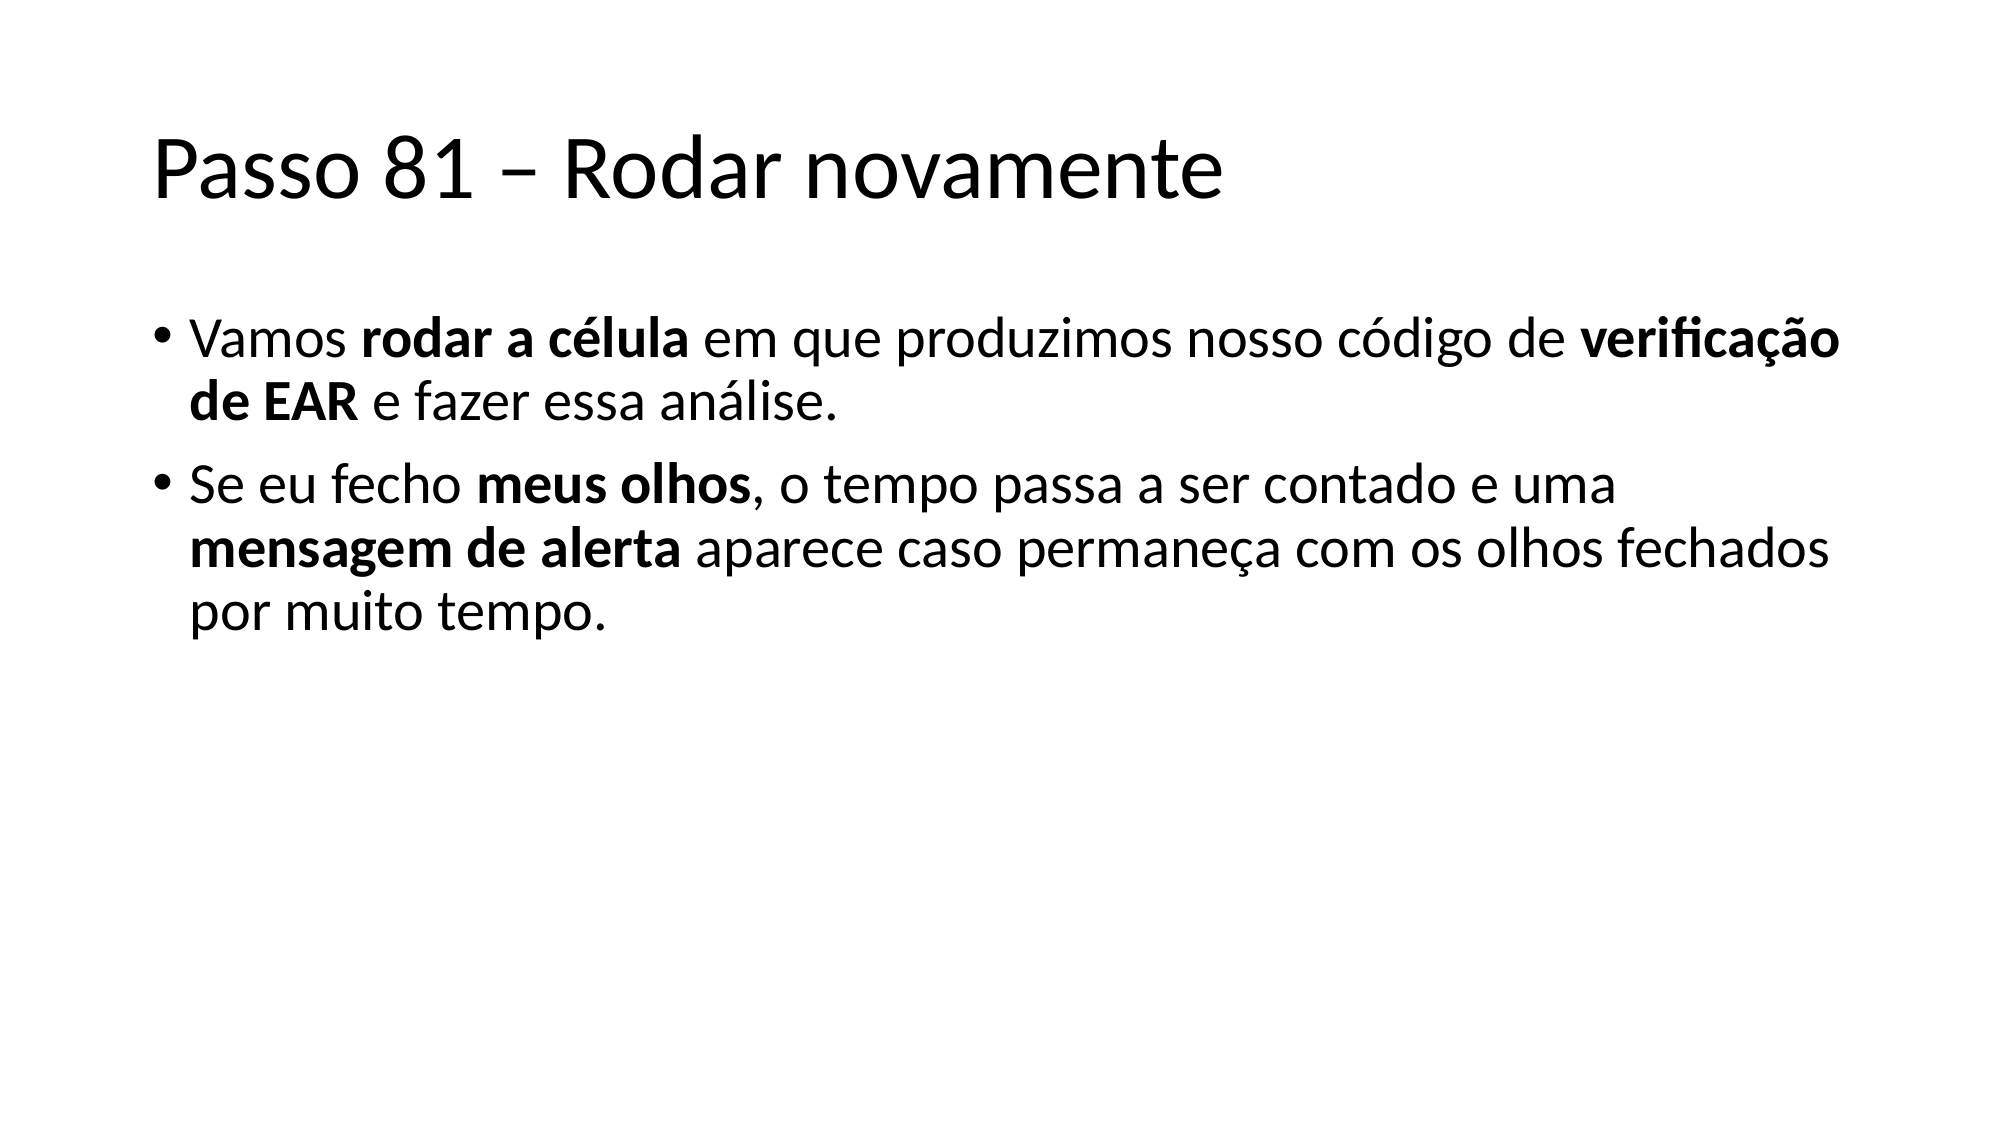

# Passo 81 – Rodar novamente
Vamos rodar a célula em que produzimos nosso código de verificação de EAR e fazer essa análise.
Se eu fecho meus olhos, o tempo passa a ser contado e uma mensagem de alerta aparece caso permaneça com os olhos fechados por muito tempo.